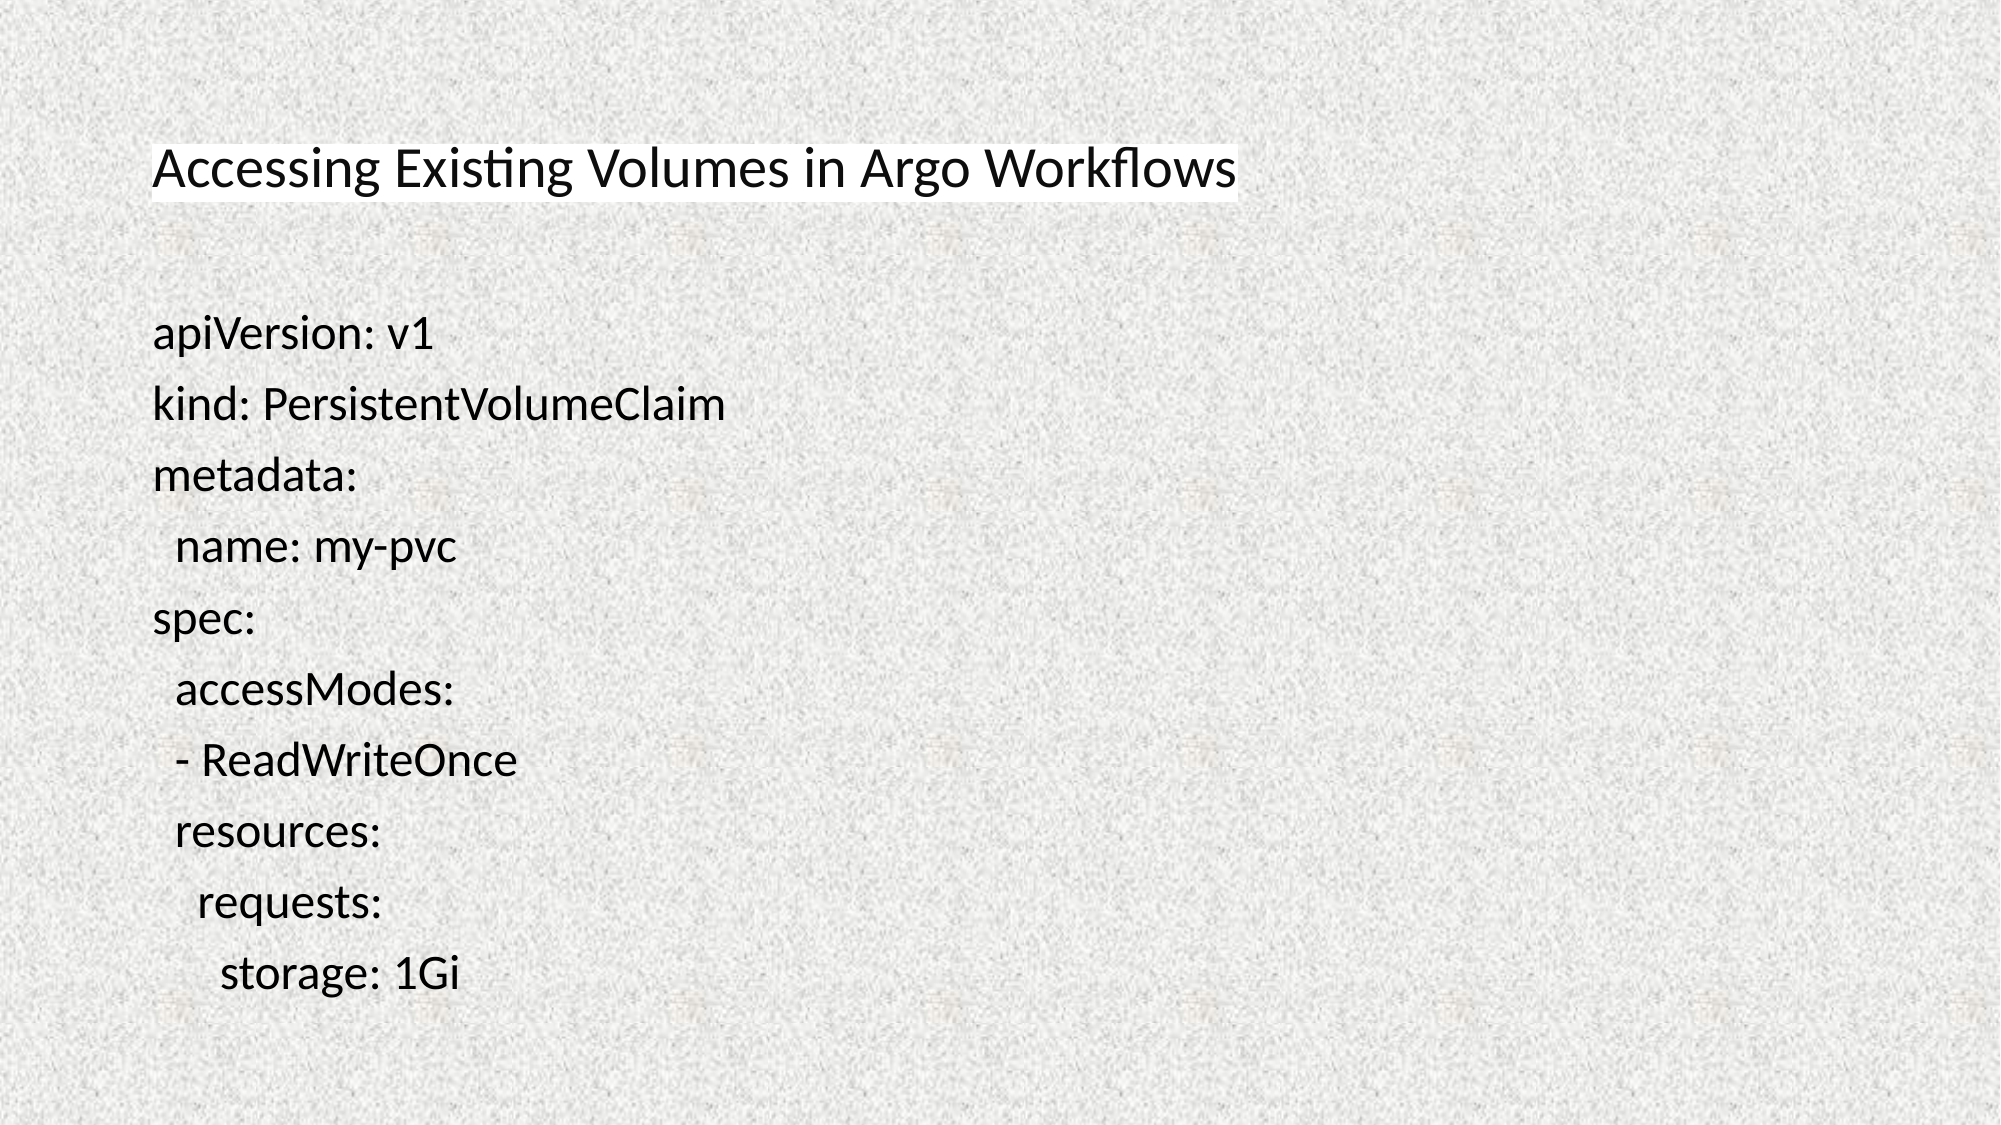

# Accessing Existing Volumes in Argo Workflows
apiVersion: v1
kind: PersistentVolumeClaim
metadata:
  name: my-pvc
spec:
  accessModes:
  - ReadWriteOnce
  resources:
    requests:
      storage: 1Gi